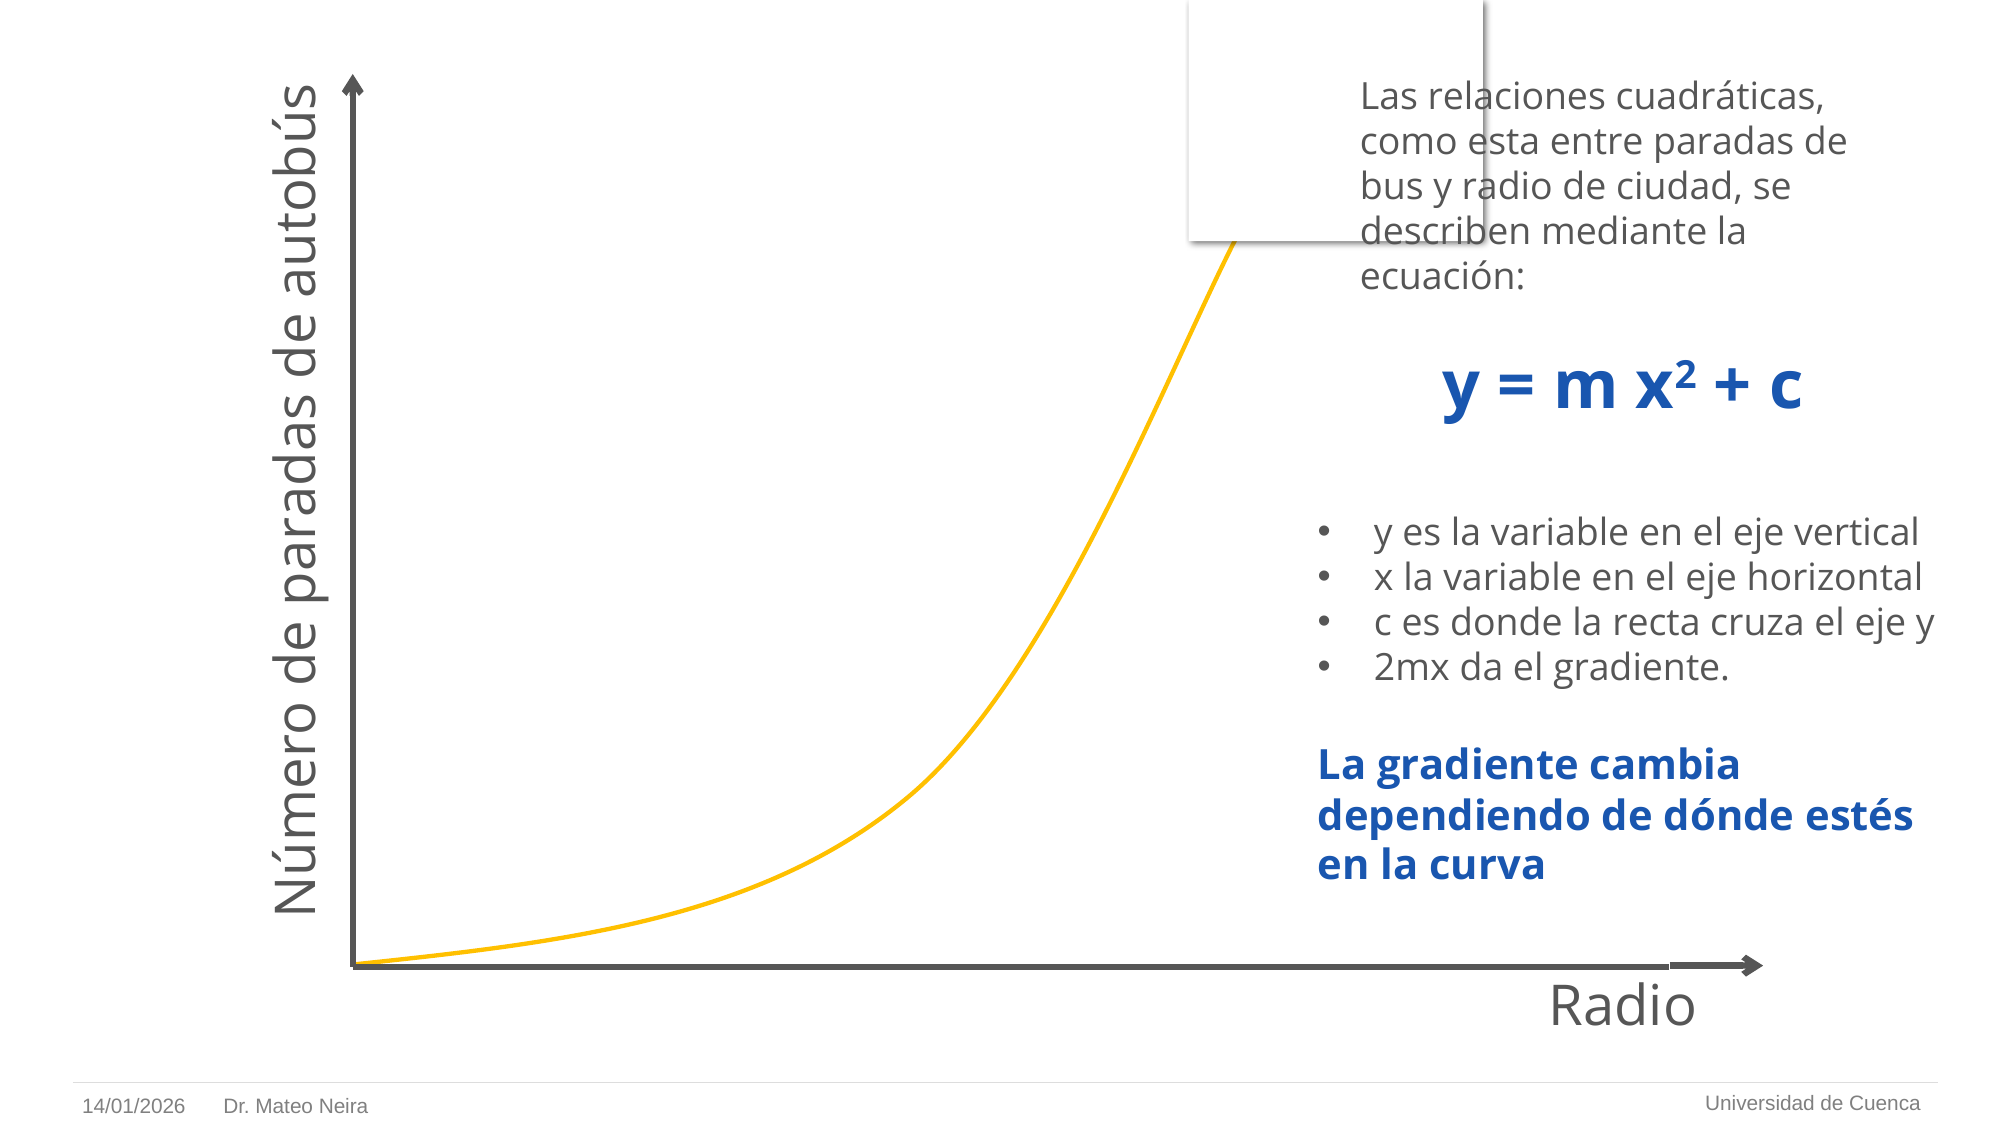

Las relaciones cuadráticas, como esta entre paradas de bus y radio de ciudad, se describen mediante la ecuación:

y = m x2 + c

Número de paradas de autobús
y es la variable en el eje vertical
x la variable en el eje horizontal
c es donde la recta cruza el eje y
2mx da el gradiente.

La gradiente cambia dependiendo de dónde estés en la curva
Radio